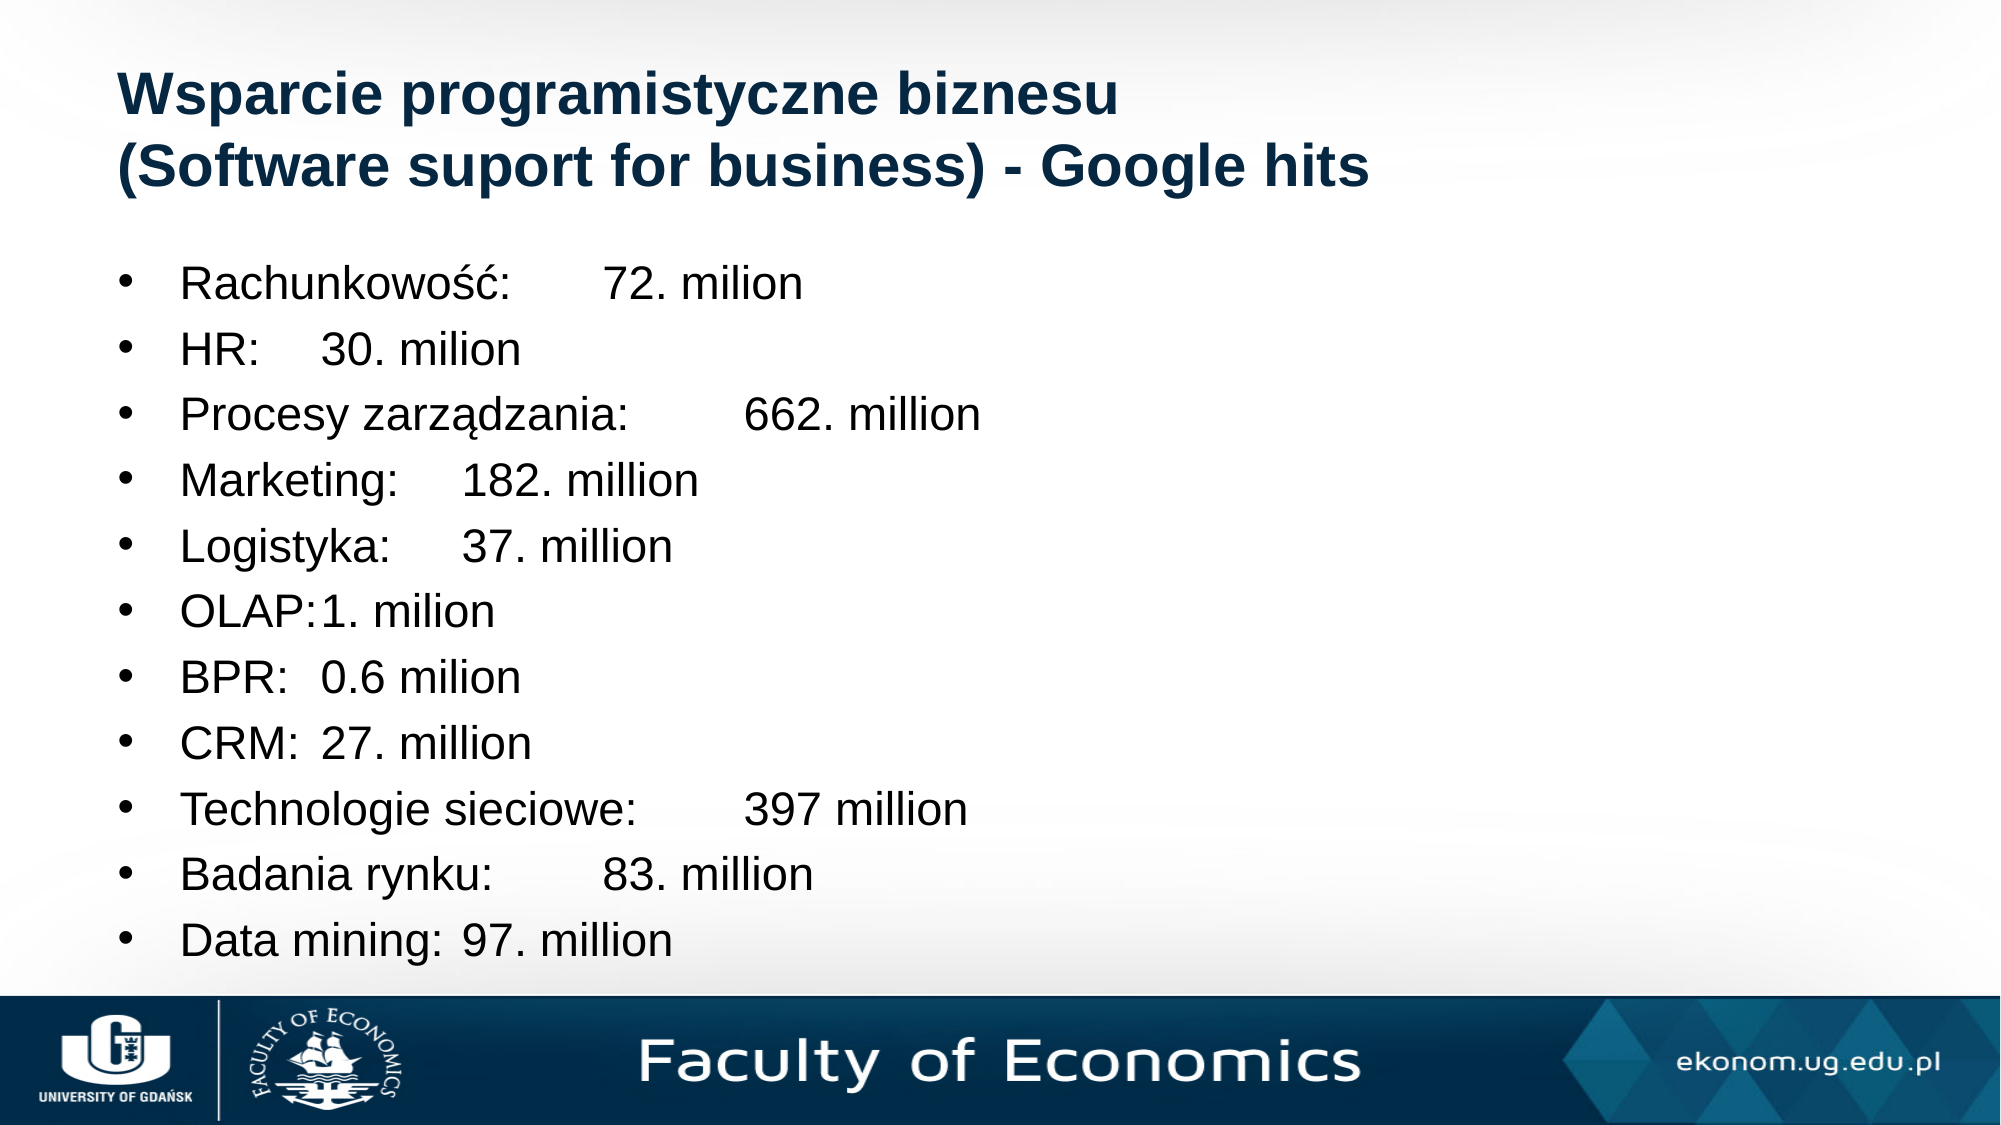

# Wsparcie programistyczne biznesu (Software suport for business) - Google hits
Rachunkowość:		72. milion
HR:				30. milion
Procesy zarządzania:	662. million
Marketing:			182. million
Logistyka:			37. million
OLAP:			1. milion
BPR:			0.6 milion
CRM:			27. million
Technologie sieciowe:	397 million
Badania rynku:		83. million
Data mining:			97. million